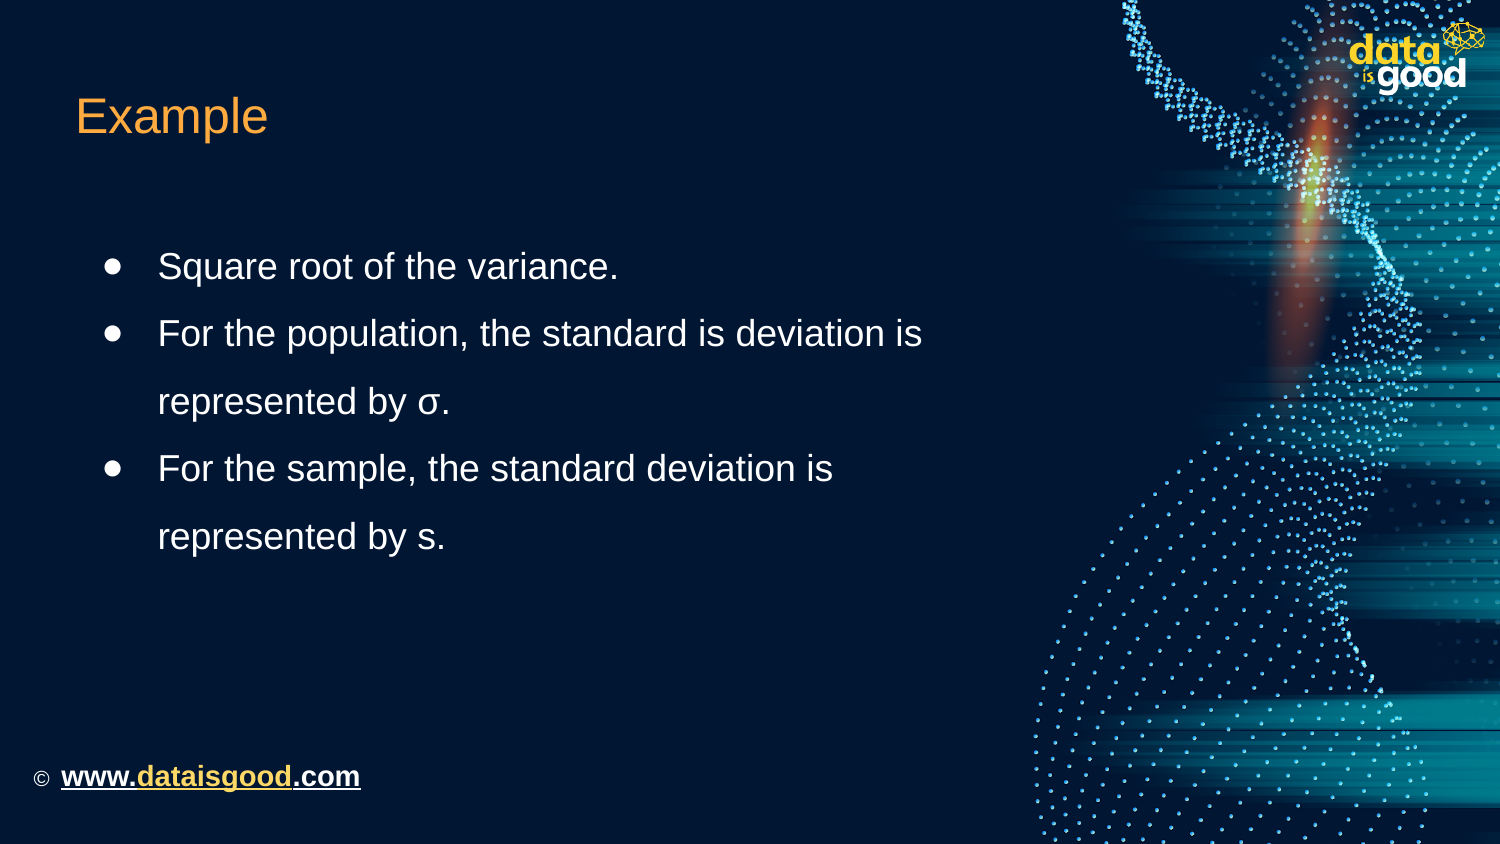

# Example
Square root of the variance.
For the population, the standard is deviation is represented by σ.
For the sample, the standard deviation is represented by s.